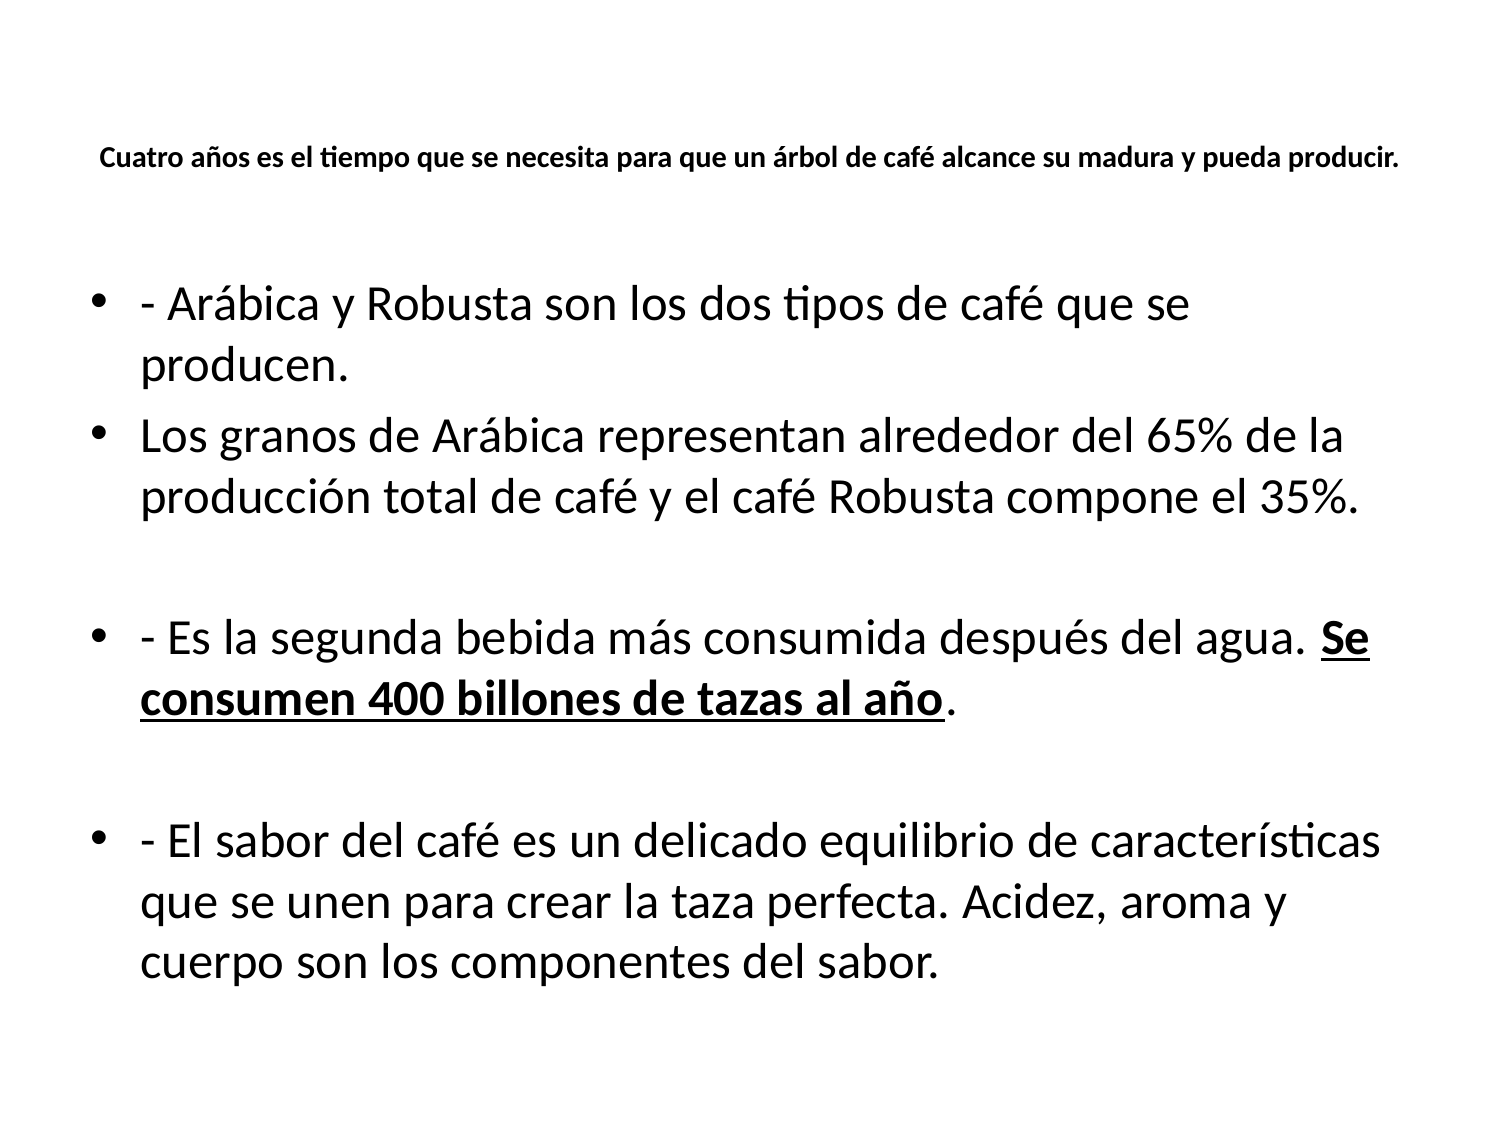

# Cuatro años es el tiempo que se necesita para que un árbol de café alcance su madura y pueda producir.
- Arábica y Robusta son los dos tipos de café que se producen.
Los granos de Arábica representan alrededor del 65% de la producción total de café y el café Robusta compone el 35%.

- Es la segunda bebida más consumida después del agua. Se consumen 400 billones de tazas al año.

- El sabor del café es un delicado equilibrio de características que se unen para crear la taza perfecta. Acidez, aroma y cuerpo son los componentes del sabor.